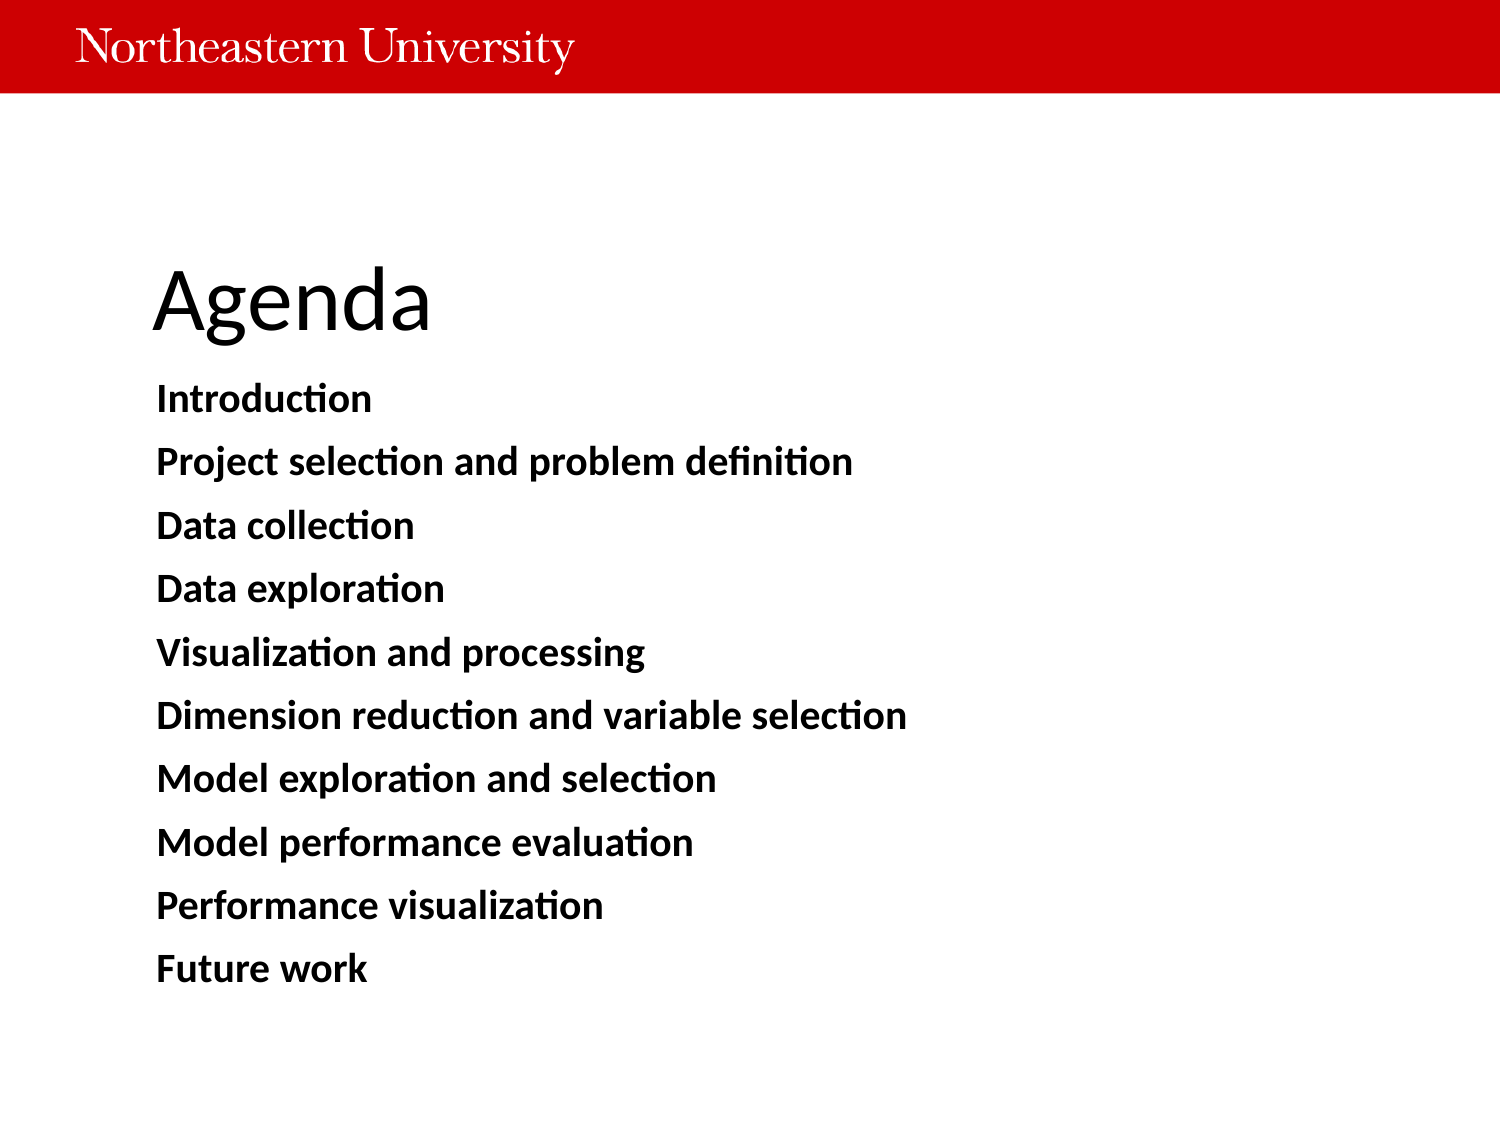

# Agenda
Introduction
Project selection and problem definition
Data collection
Data exploration
Visualization and processing
Dimension reduction and variable selection
Model exploration and selection
Model performance evaluation
Performance visualization
Future work